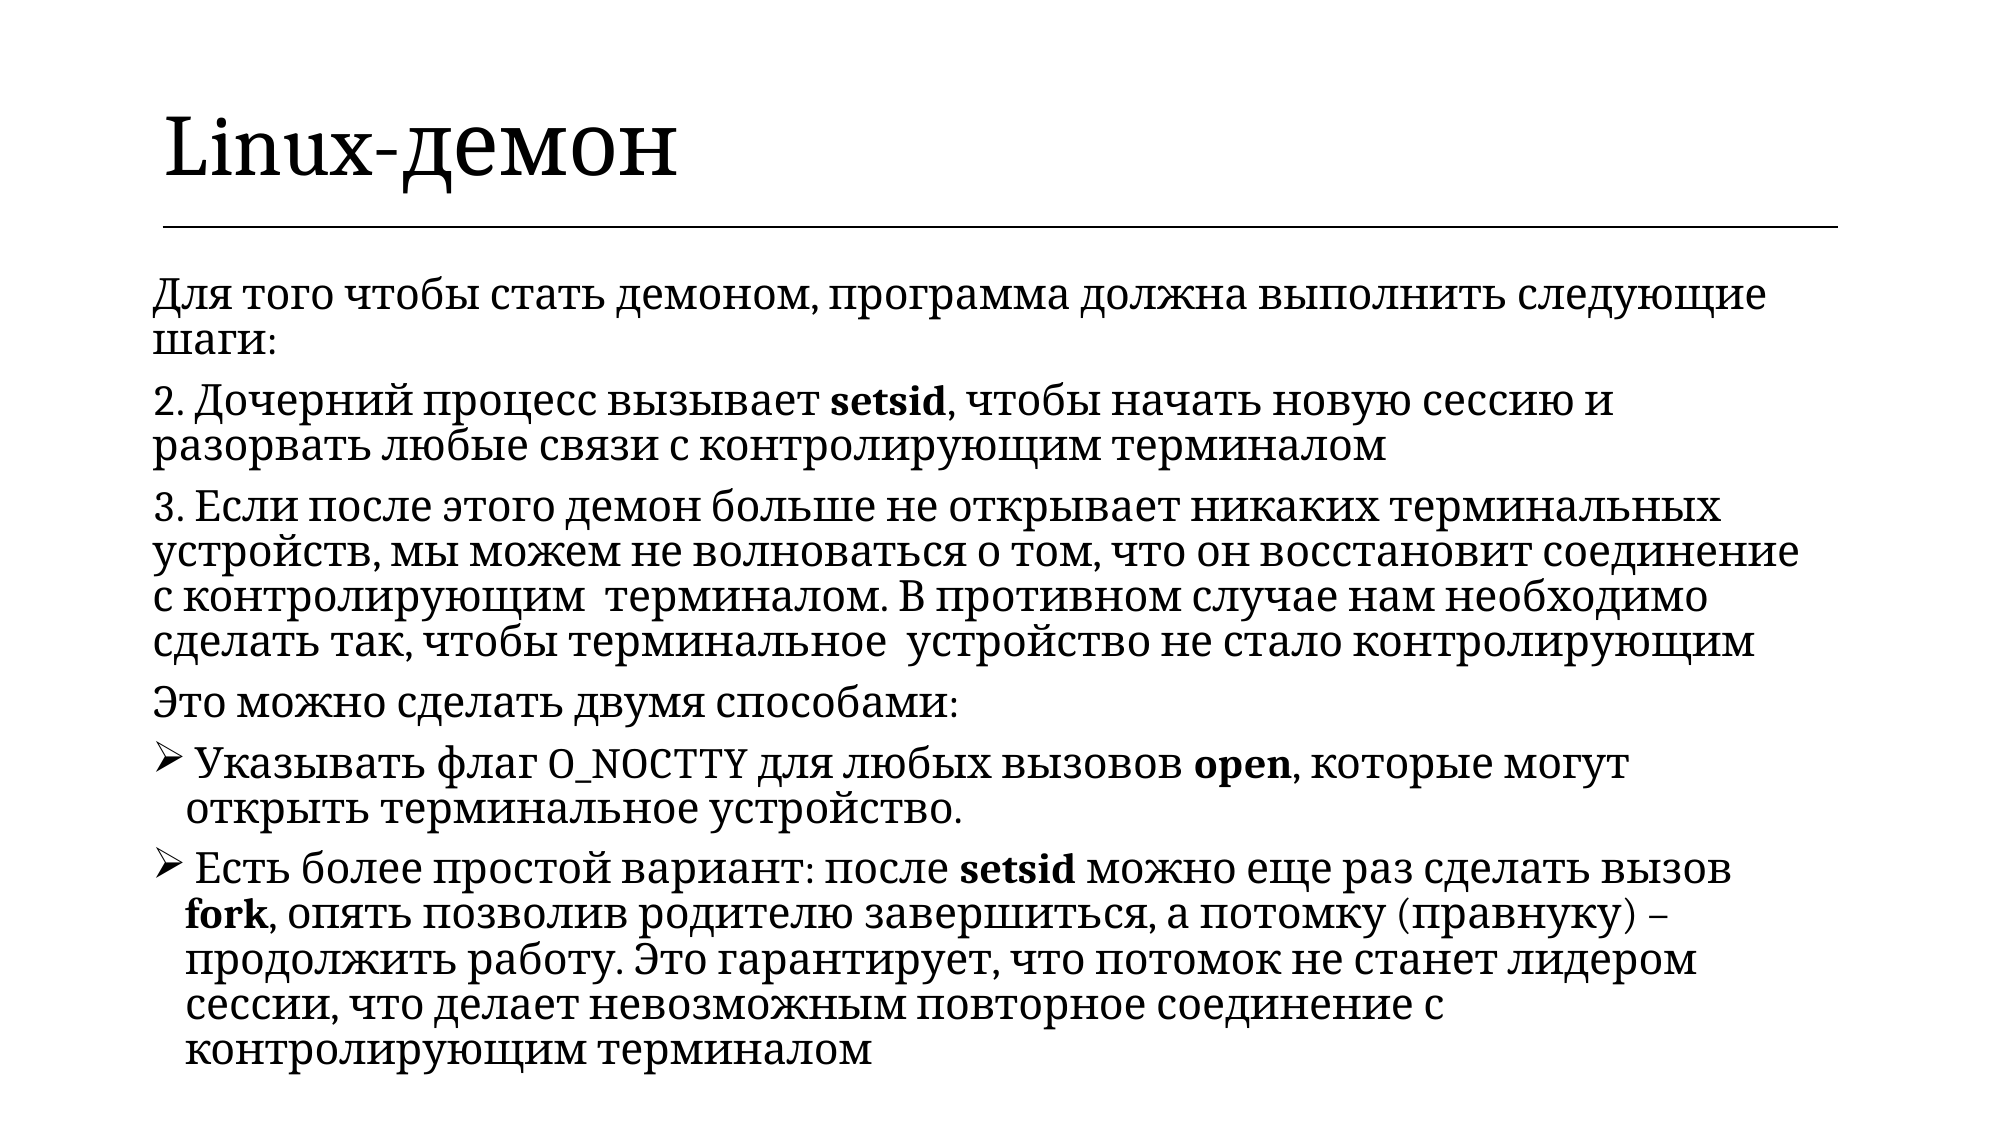

| Linux-демон |
| --- |
Для того чтобы стать демоном, программа должна выполнить следующие шаги:
2. Дочерний процесс вызывает setsid, чтобы начать новую сессию и разорвать любые связи с контролирующим терминалом
3. Если после этого демон больше не открывает никаких терминальных устройств, мы можем не волноваться о том, что он восстановит соединение с контролирующим  терминалом. В противном случае нам необходимо сделать так, чтобы терминальное  устройство не стало контролирующим
Это можно сделать двумя способами:
 Указывать флаг O_NOCTTY для любых вызовов open, которые могут открыть терминальное устройство.
 Есть более простой вариант: после setsid можно еще раз сделать вызов fork, опять позволив родителю завершиться, а потомку (правнуку) – продолжить работу. Это гарантирует, что потомок не станет лидером сессии, что делает невозможным повторное соединение с контролирующим терминалом